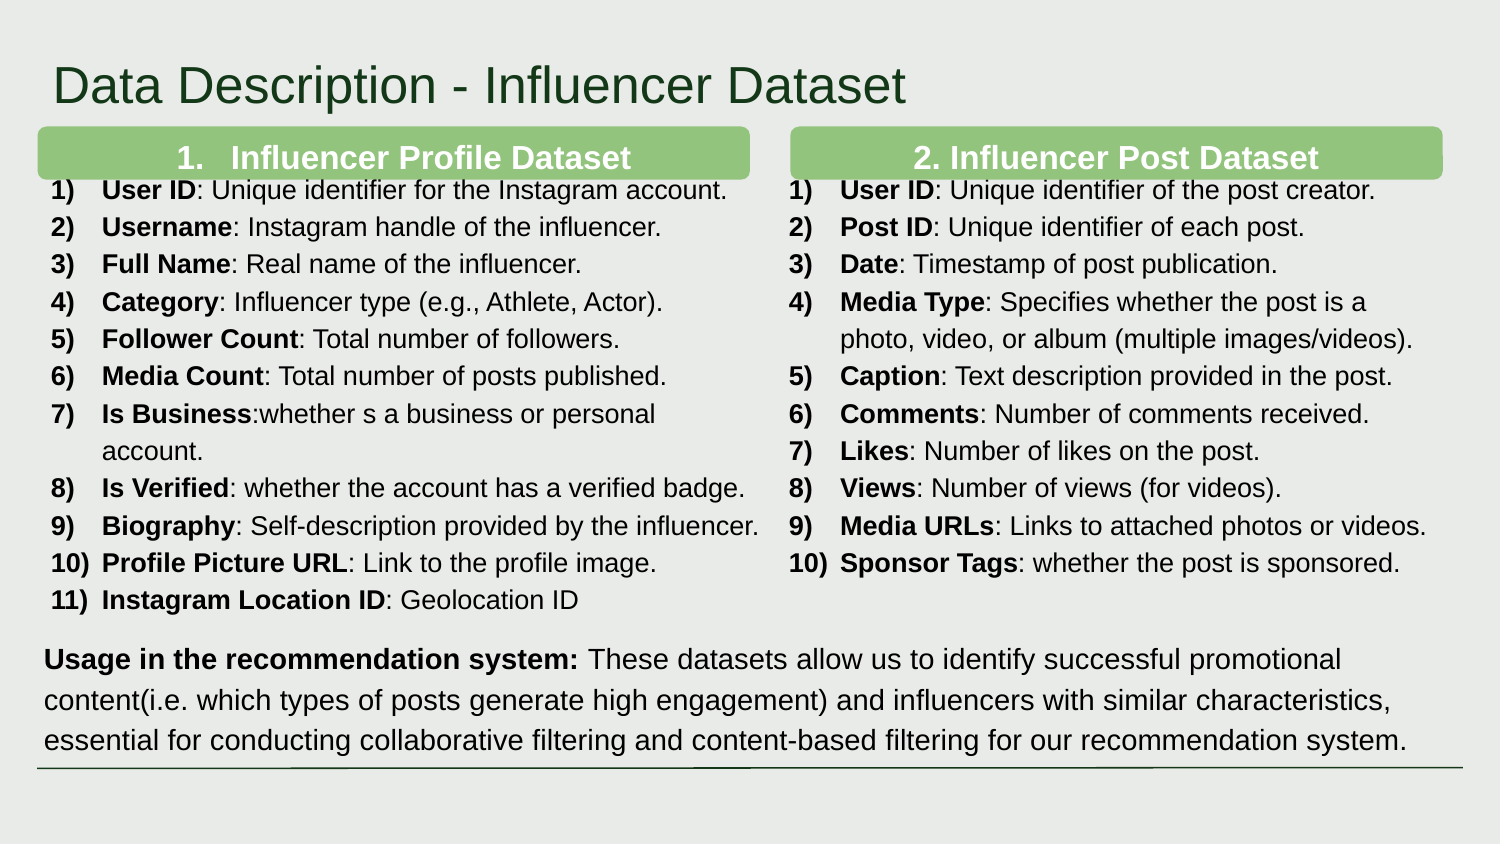

# Data Description - Influencer Dataset

Influencer Profile Dataset
2. Influencer Post Dataset
User ID: Unique identifier for the Instagram account.
Username: Instagram handle of the influencer.
Full Name: Real name of the influencer.
Category: Influencer type (e.g., Athlete, Actor).
Follower Count: Total number of followers.
Media Count: Total number of posts published.
Is Business:whether s a business or personal account.
Is Verified: whether the account has a verified badge.
Biography: Self-description provided by the influencer.
Profile Picture URL: Link to the profile image.
Instagram Location ID: Geolocation ID
User ID: Unique identifier of the post creator.
Post ID: Unique identifier of each post.
Date: Timestamp of post publication.
Media Type: Specifies whether the post is a photo, video, or album (multiple images/videos).
Caption: Text description provided in the post.
Comments: Number of comments received.
Likes: Number of likes on the post.
Views: Number of views (for videos).
Media URLs: Links to attached photos or videos.
Sponsor Tags: whether the post is sponsored.

Usage in the recommendation system: These datasets allow us to identify successful promotional content(i.e. which types of posts generate high engagement) and influencers with similar characteristics, essential for conducting collaborative filtering and content-based filtering for our recommendation system.